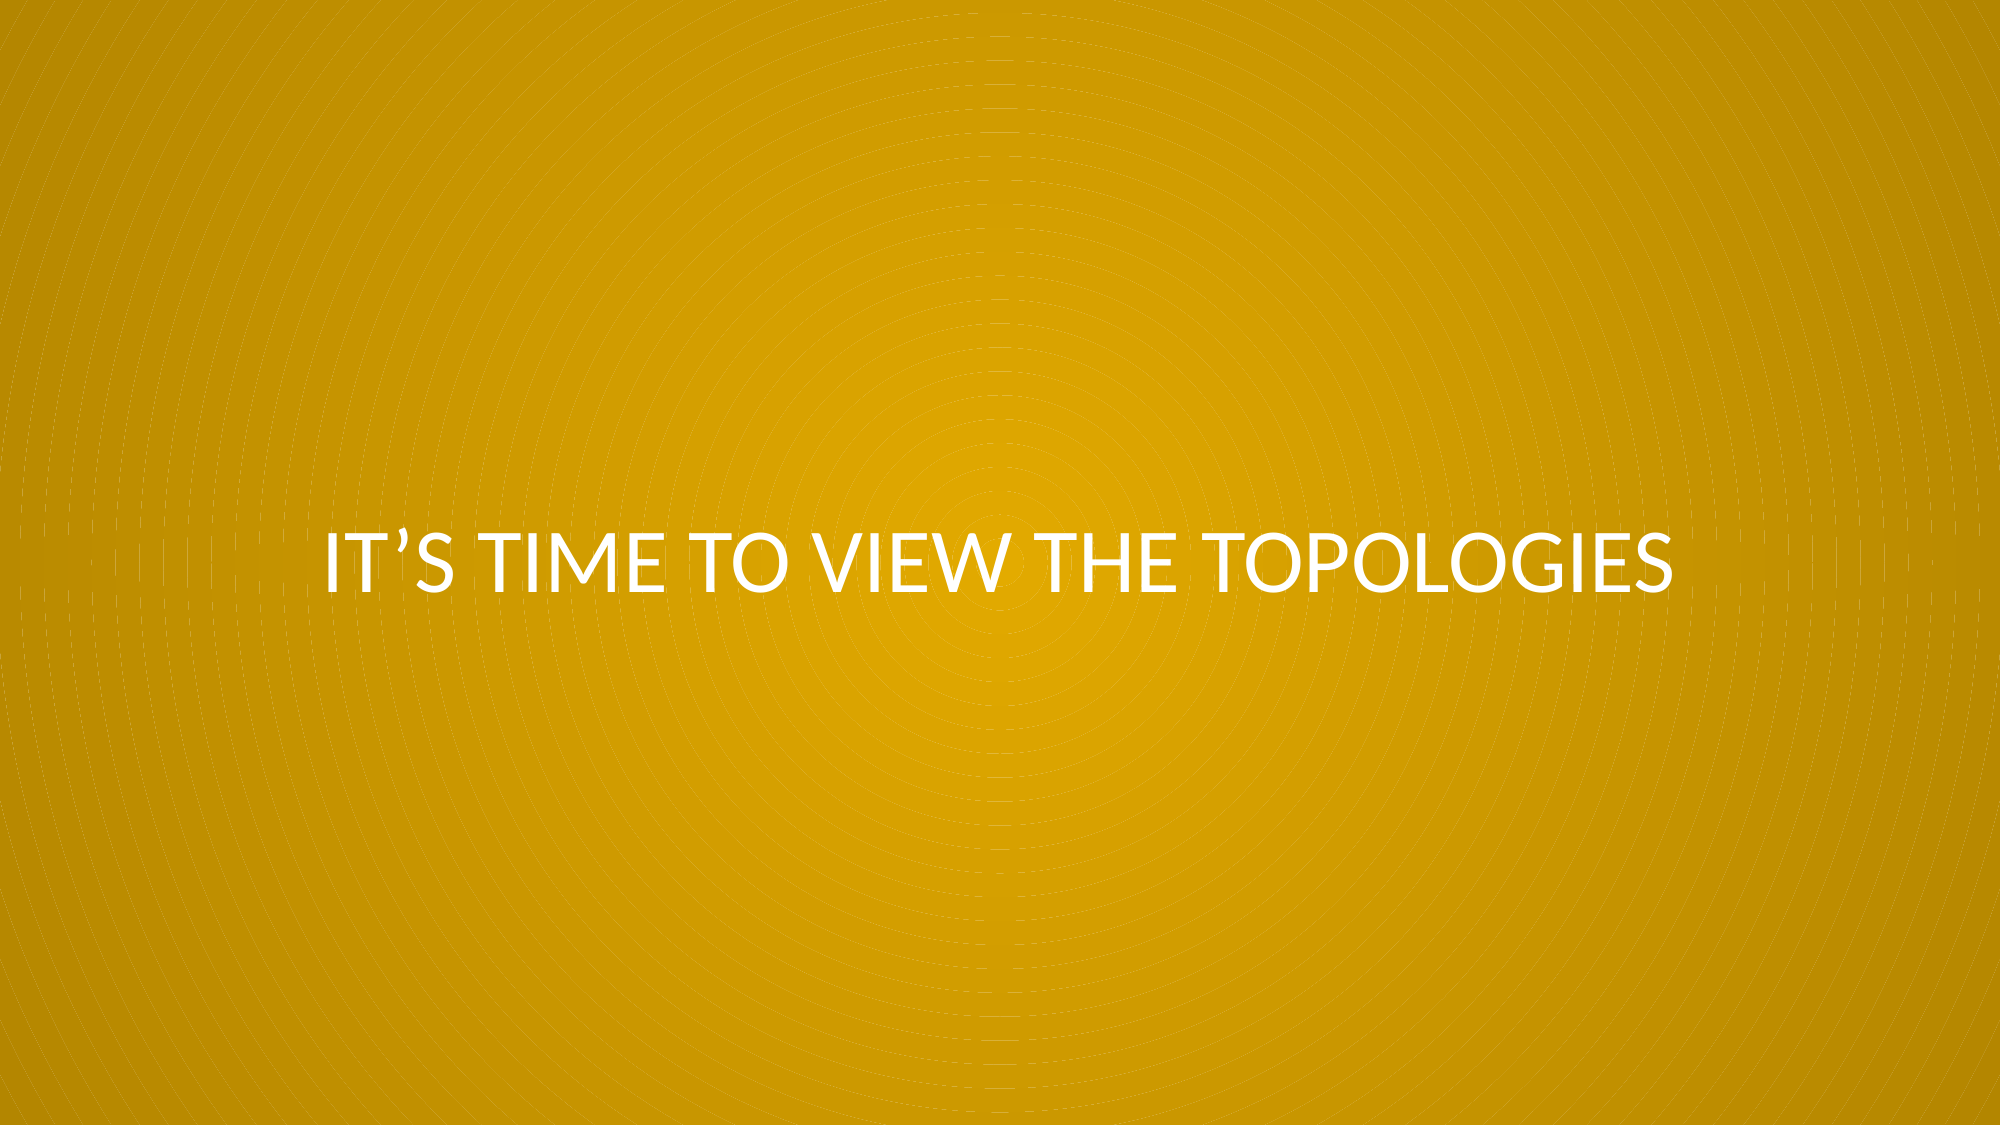

# IT’S TIME TO VIEW THE TOPOLOGIES